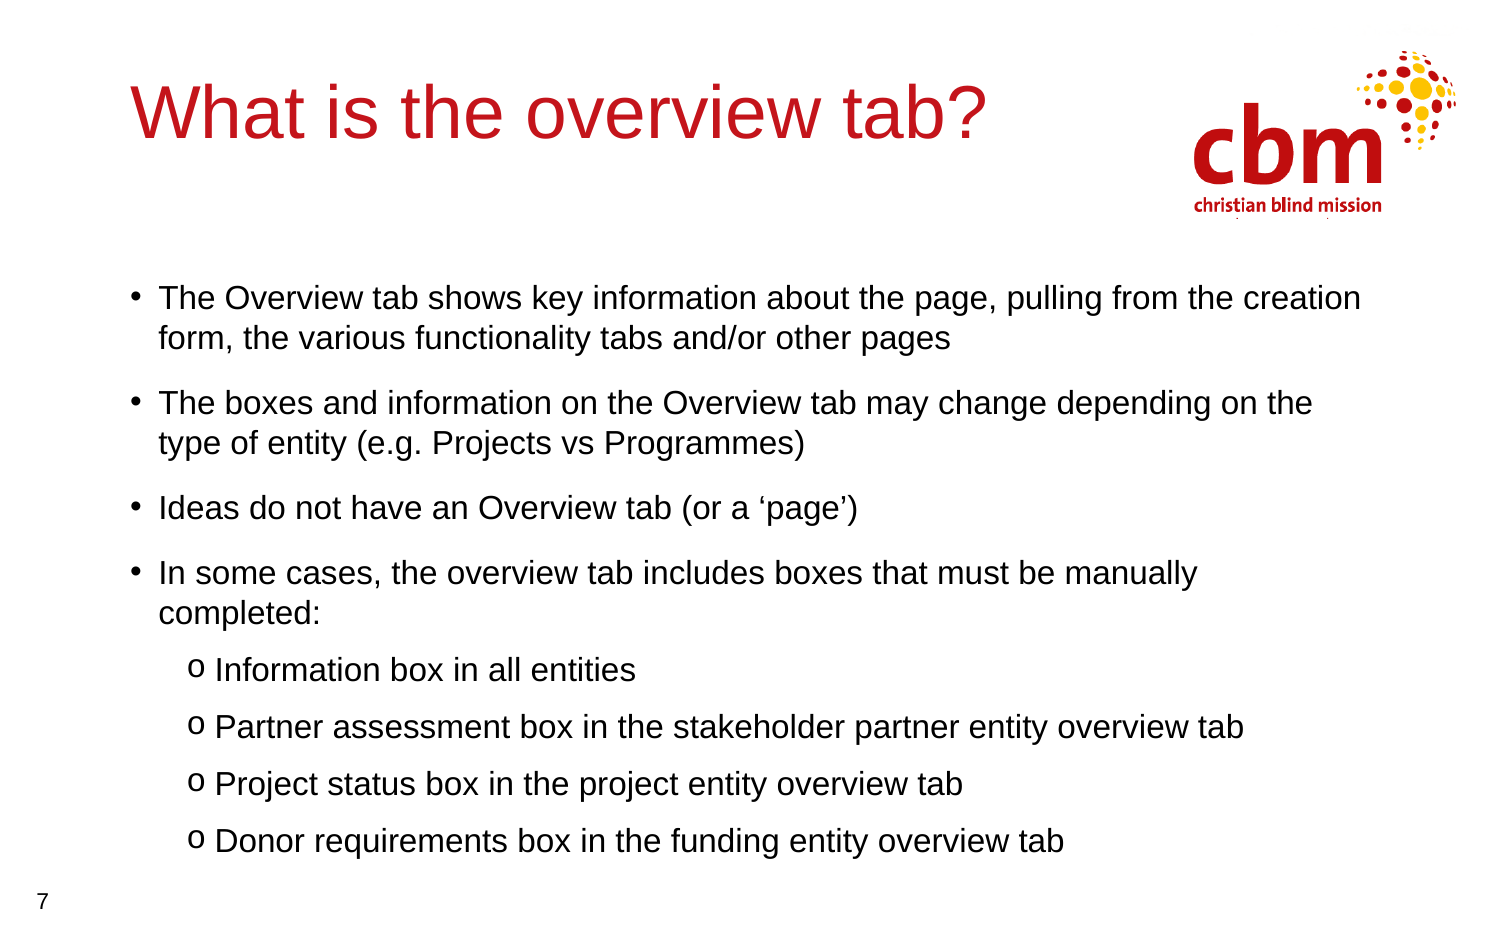

# What is the overview tab?
The Overview tab shows key information about the page, pulling from the creation form, the various functionality tabs and/or other pages
The boxes and information on the Overview tab may change depending on the type of entity (e.g. Projects vs Programmes)
Ideas do not have an Overview tab (or a ‘page’)
In some cases, the overview tab includes boxes that must be manually completed:
Information box in all entities
Partner assessment box in the stakeholder partner entity overview tab
Project status box in the project entity overview tab
Donor requirements box in the funding entity overview tab
7